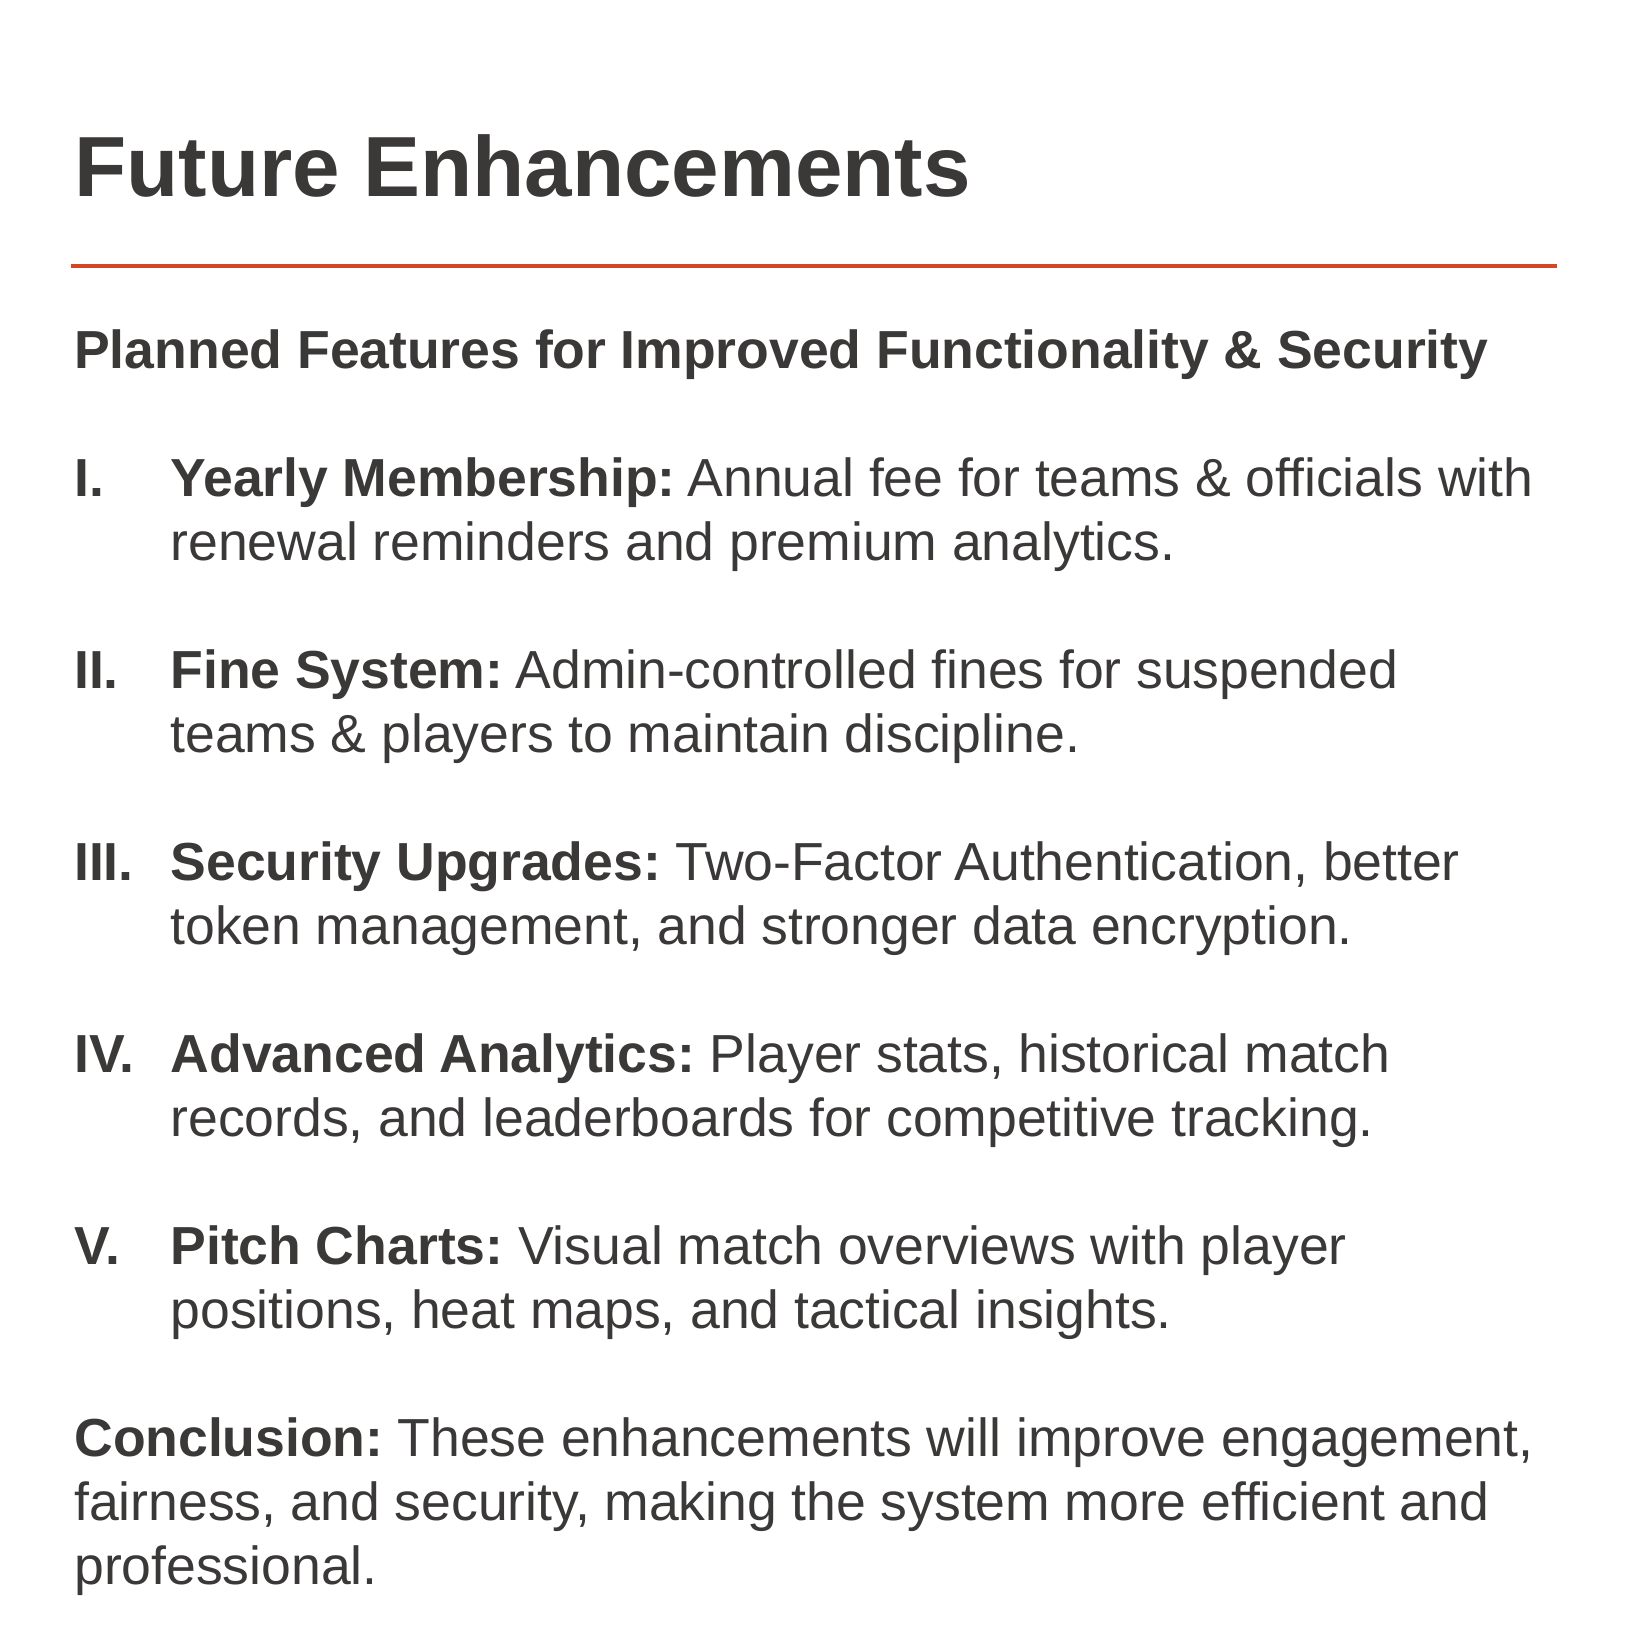

# Future Enhancements
Planned Features for Improved Functionality & Security
Yearly Membership: Annual fee for teams & officials with renewal reminders and premium analytics.
Fine System: Admin-controlled fines for suspended teams & players to maintain discipline.
Security Upgrades: Two-Factor Authentication, better token management, and stronger data encryption.
Advanced Analytics: Player stats, historical match records, and leaderboards for competitive tracking.
Pitch Charts: Visual match overviews with player positions, heat maps, and tactical insights.
Conclusion: These enhancements will improve engagement, fairness, and security, making the system more efficient and professional.